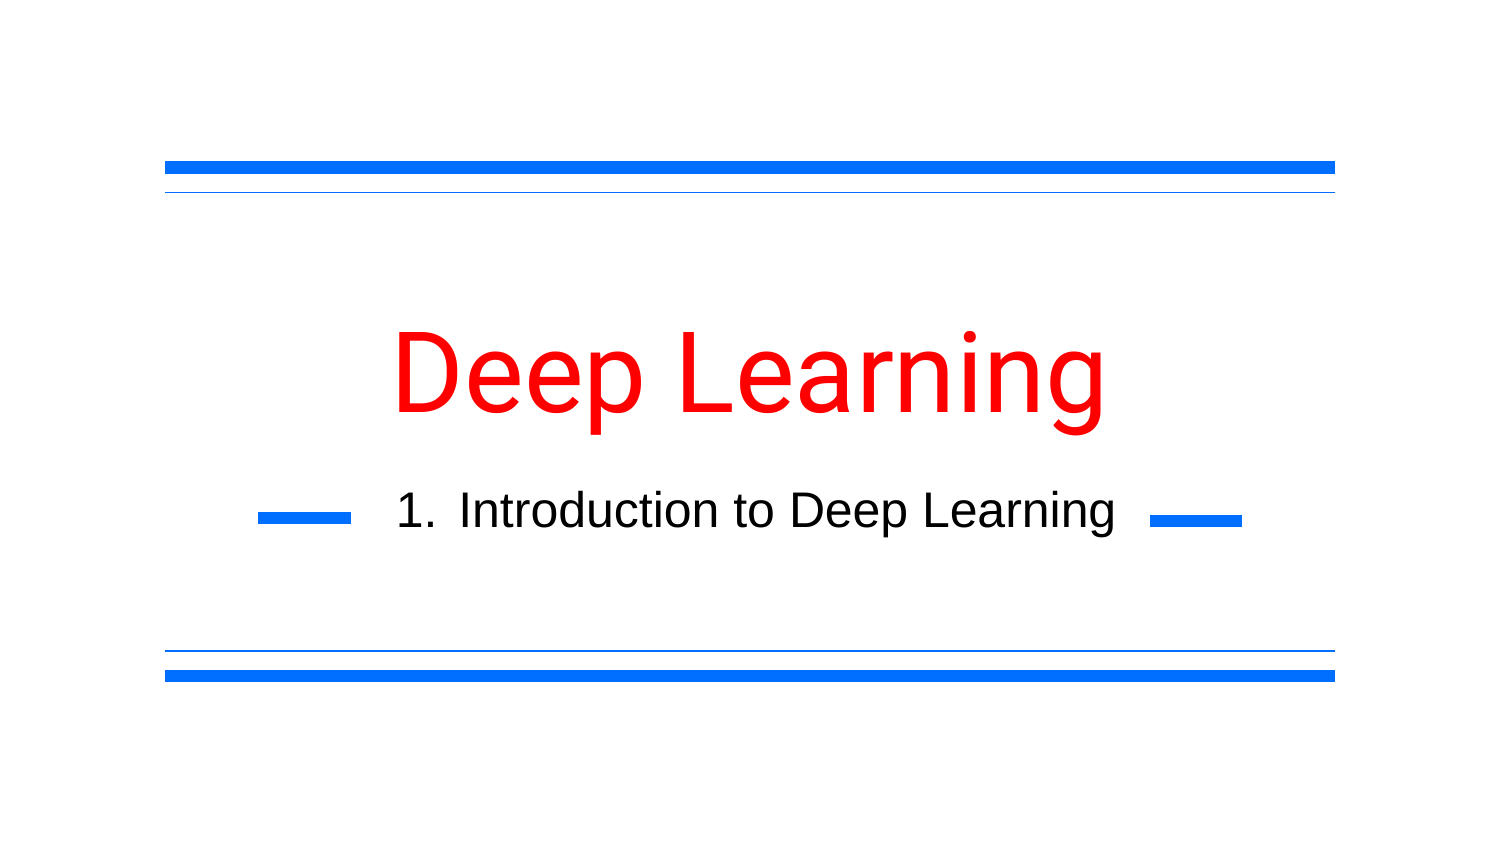

# Deep Learning
Introduction to Deep Learning